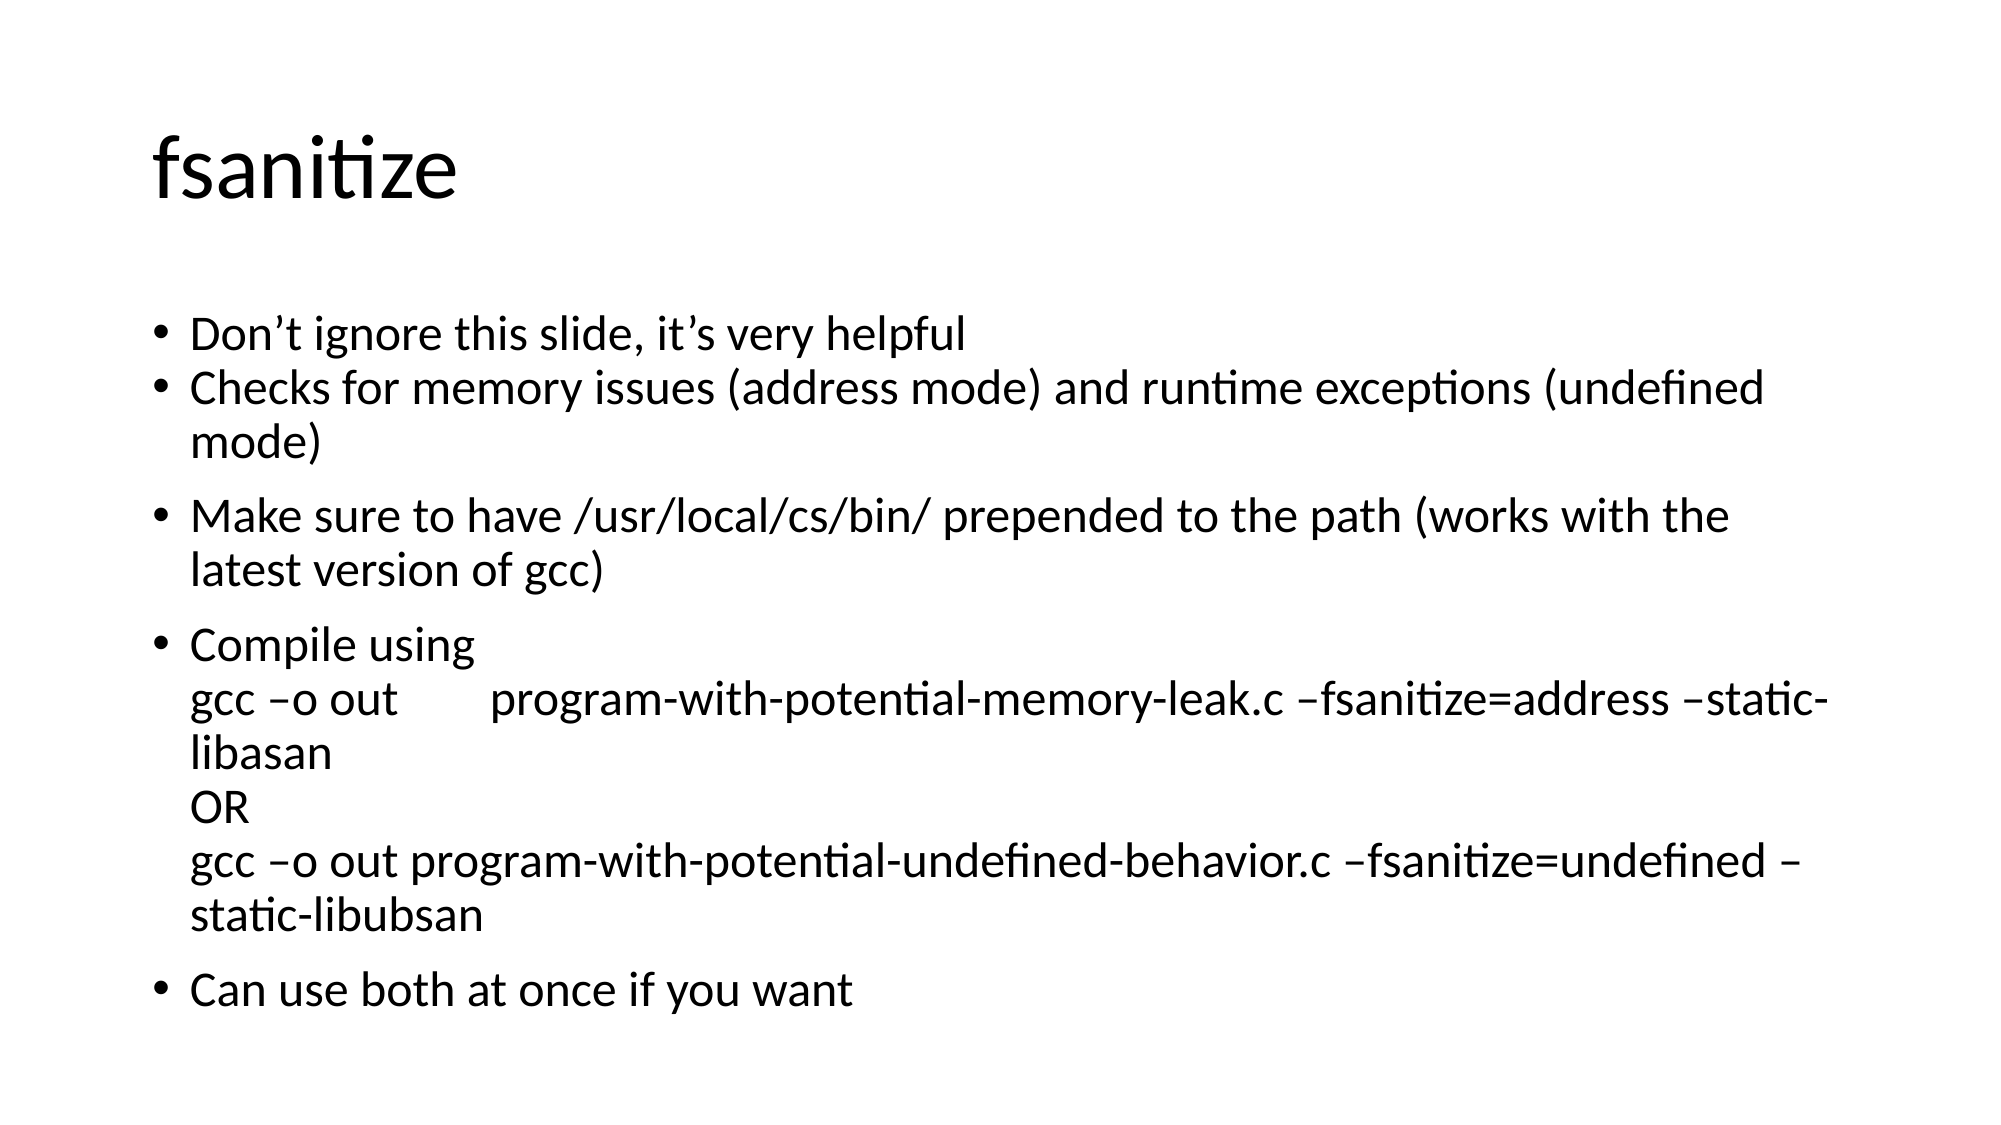

# fsanitize
Don’t ignore this slide, it’s very helpful
Checks for memory issues (address mode) and runtime exceptions (undefined mode)
Make sure to have /usr/local/cs/bin/ prepended to the path (works with the latest version of gcc)
Compile using
gcc –o out 	program-with-potential-memory-leak.c –fsanitize=address –static-libasan
OR
gcc –o out program-with-potential-undefined-behavior.c –fsanitize=undefined –static-libubsan
Can use both at once if you want